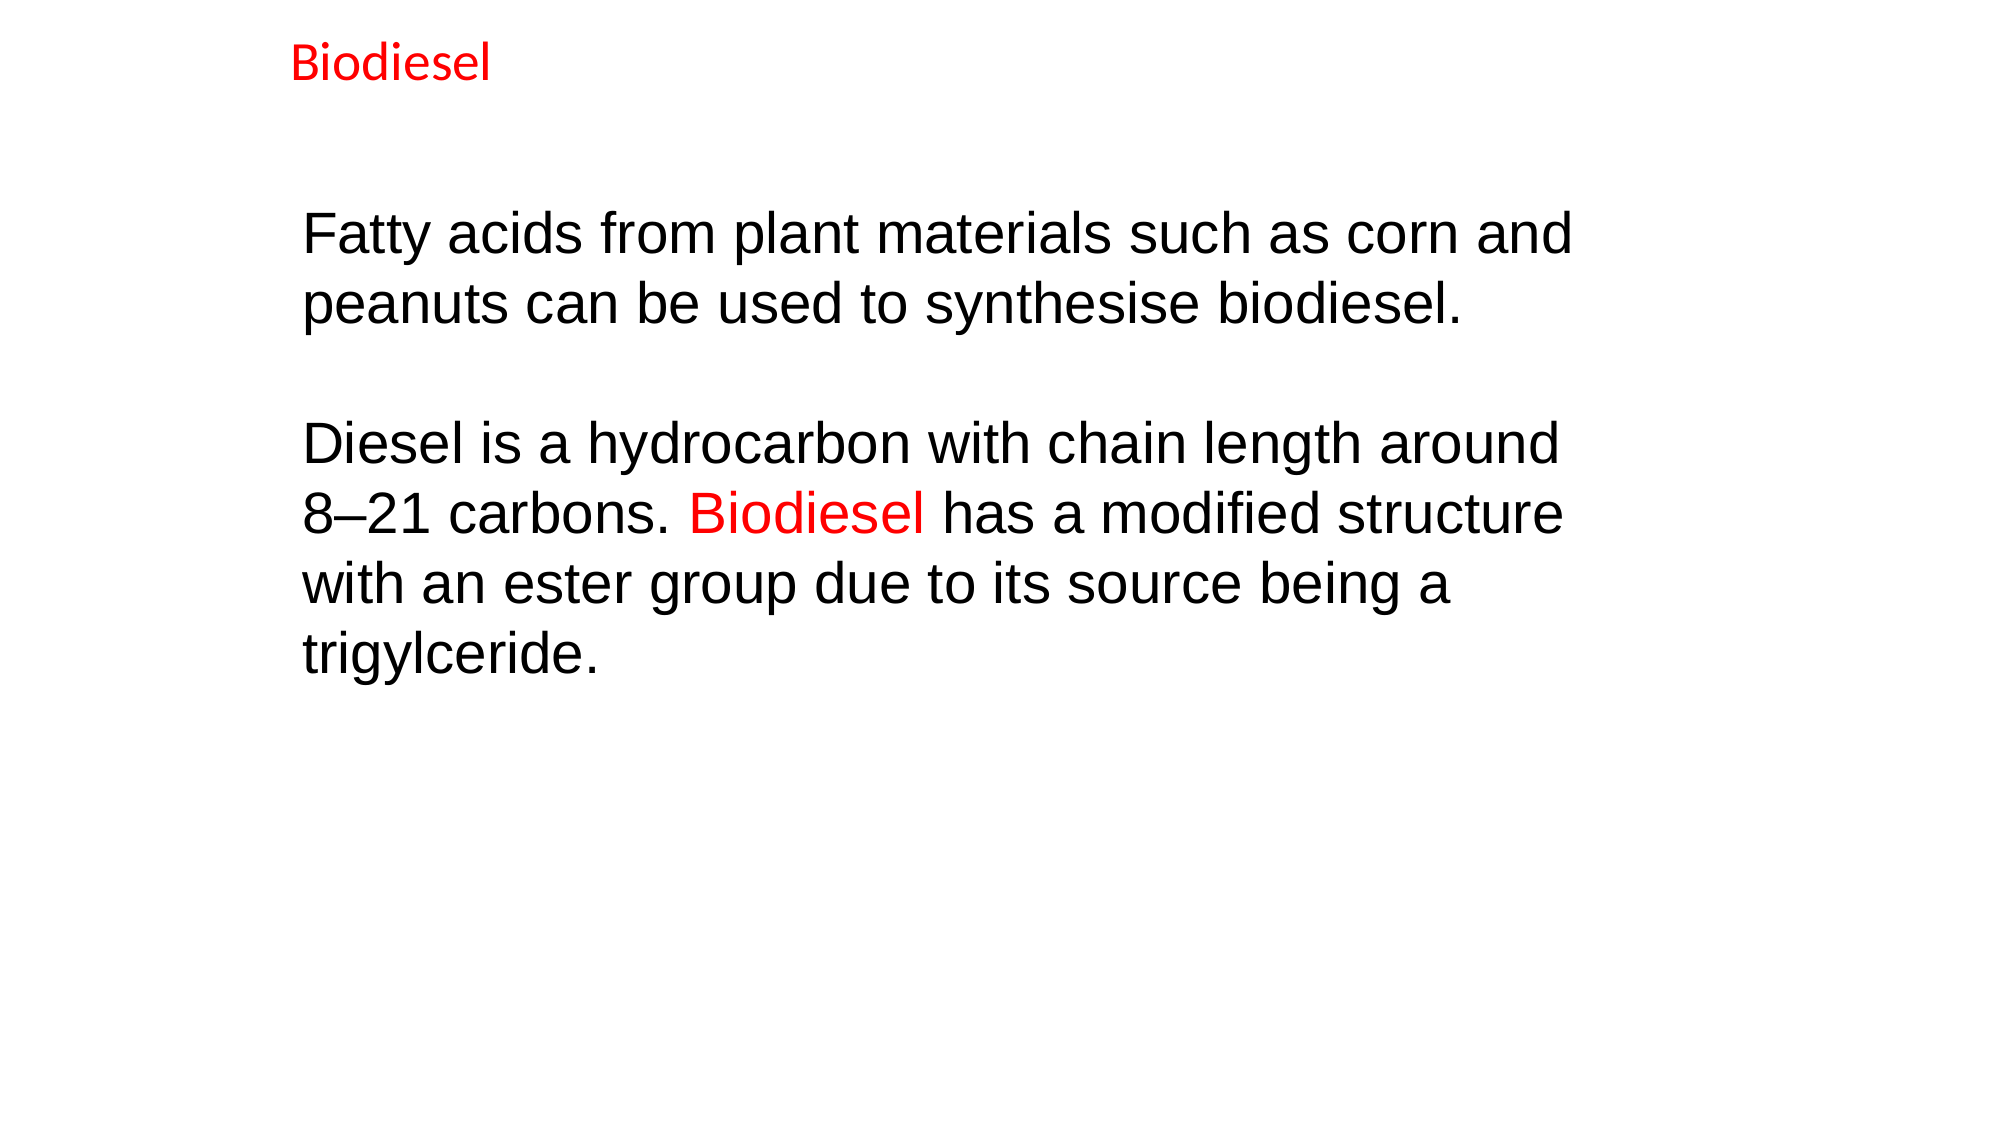

# Biodiesel
Fatty acids from plant materials such as corn and peanuts can be used to synthesise biodiesel.

Diesel is a hydrocarbon with chain length around 8–21 carbons. Biodiesel has a modified structure with an ester group due to its source being a trigylceride.